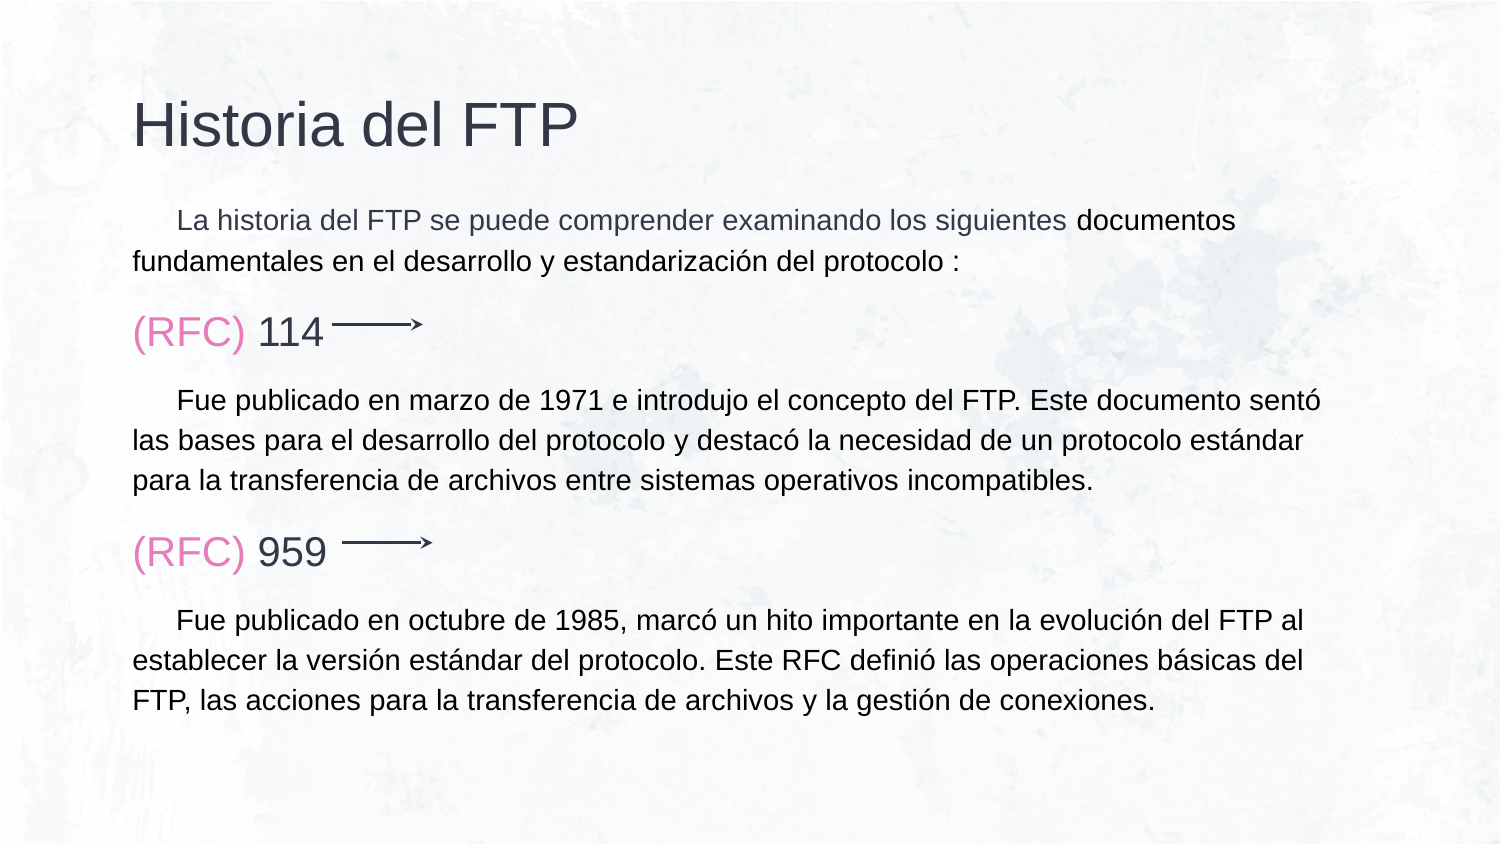

# Historia del FTP
La historia del FTP se puede comprender examinando los siguientes documentos fundamentales en el desarrollo y estandarización del protocolo :
(RFC) 114
Fue publicado en marzo de 1971 e introdujo el concepto del FTP. Este documento sentó las bases para el desarrollo del protocolo y destacó la necesidad de un protocolo estándar para la transferencia de archivos entre sistemas operativos incompatibles.
(RFC) 959
Fue publicado en octubre de 1985, marcó un hito importante en la evolución del FTP al establecer la versión estándar del protocolo. Este RFC definió las operaciones básicas del FTP, las acciones para la transferencia de archivos y la gestión de conexiones.